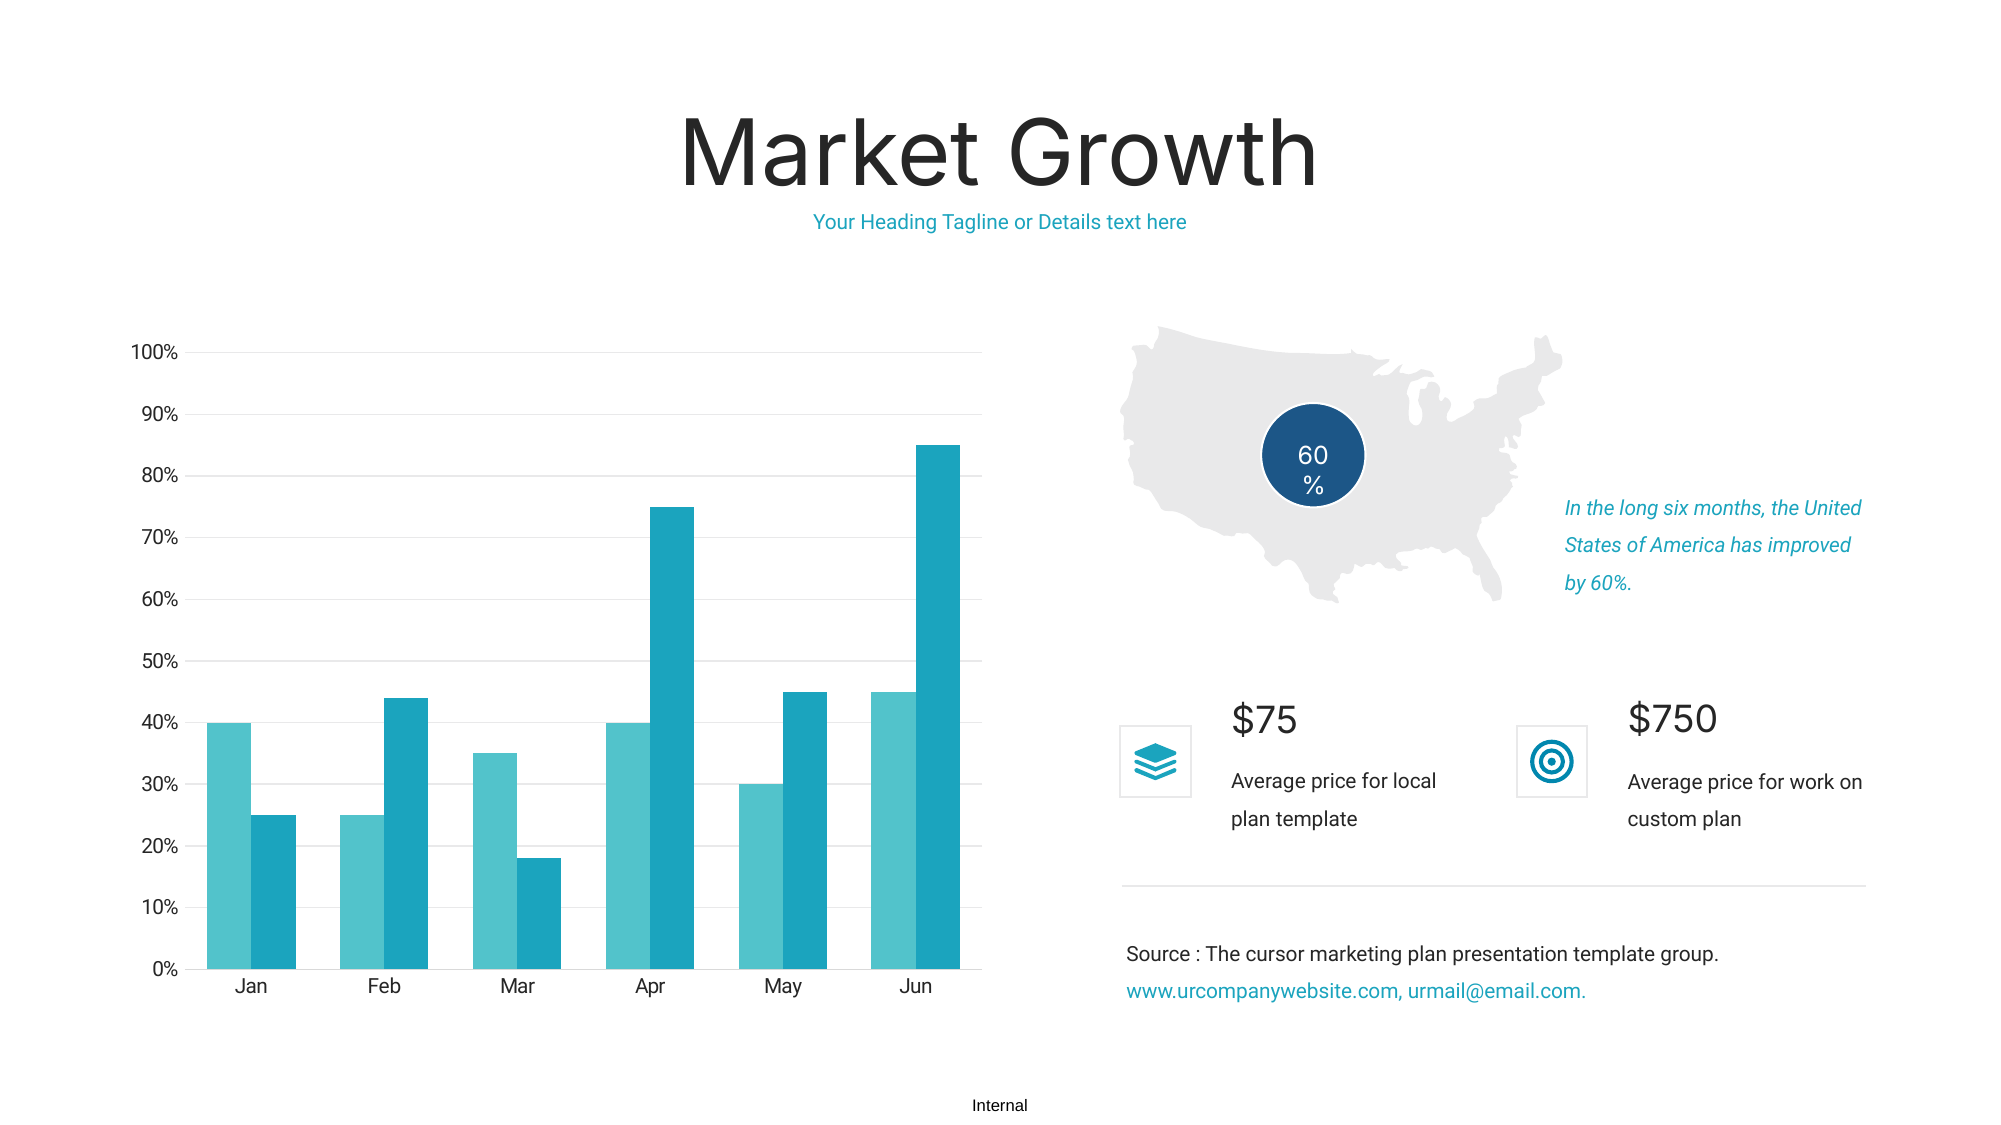

Market Growth
Your Heading Tagline or Details text here

### Chart

| Category | Invest | Profit |
|---|---|---|
| Jan | 0.4 | 0.25 |
| Feb | 0.25 | 0.44 |
| Mar | 0.35 | 0.18 |
| Apr | 0.4 | 0.75 |
| May | 0.3 | 0.45 |
| Jun | 0.45 | 0.85 |
60%
In the long six months, the United States of America has improved by 60%.
$750
$75

Average price for local plan template
Average price for work on custom plan
Source : The cursor marketing plan presentation template group. www.urcompanywebsite.com, urmail@email.com.